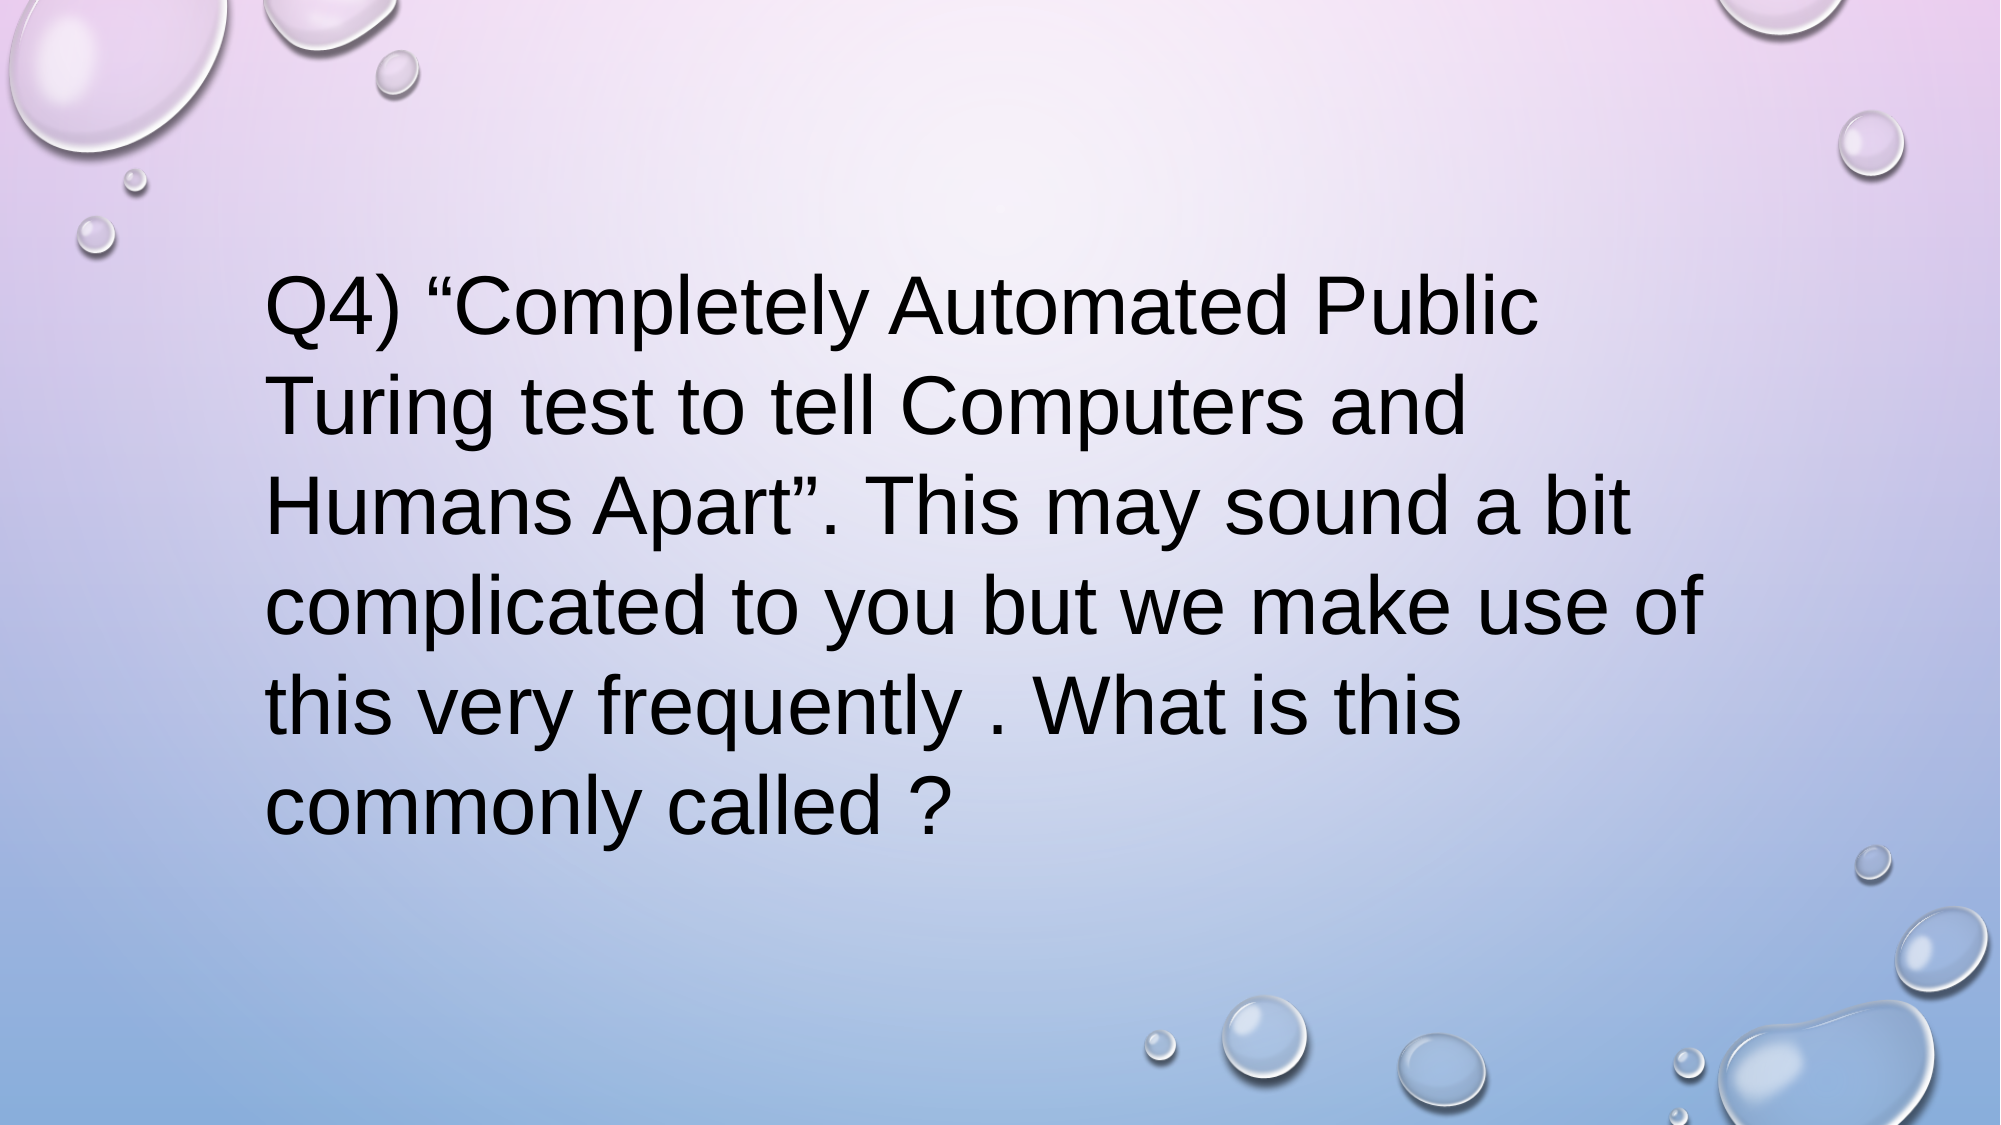

Q4) “Completely Automated Public Turing test to tell Computers and Humans Apart”. This may sound a bit complicated to you but we make use of this very frequently . What is this commonly called ?